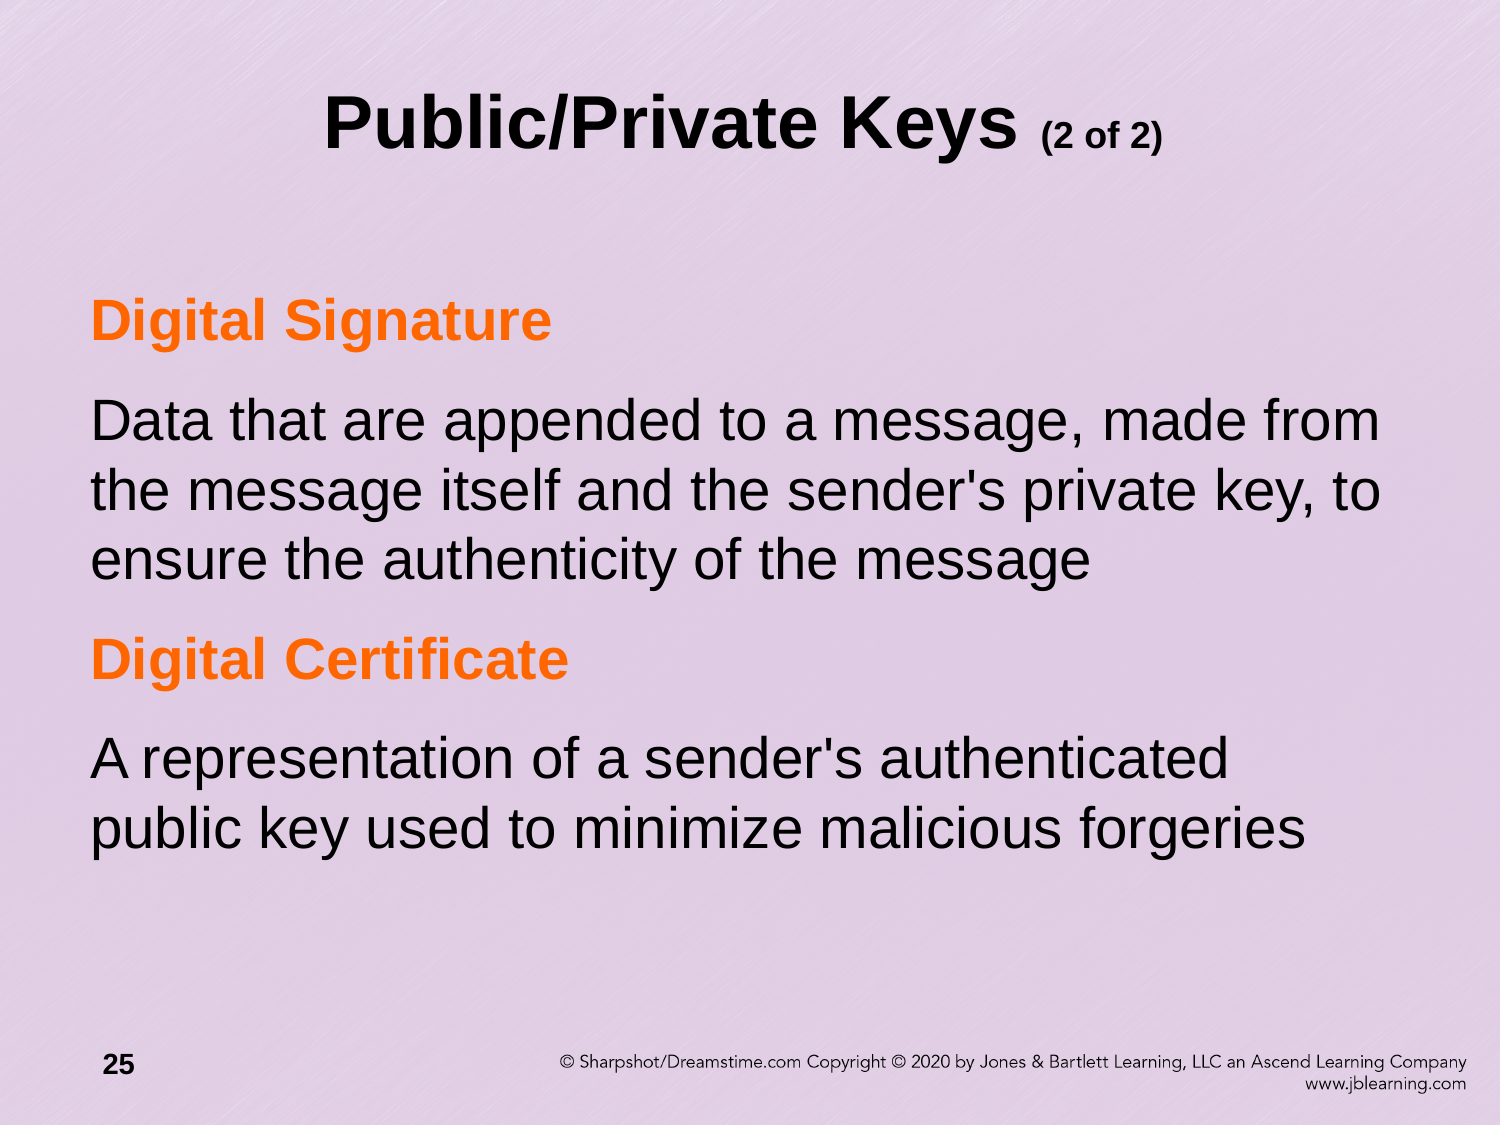

# Public/Private Keys (2 of 2)
Digital Signature
Data that are appended to a message, made from the message itself and the sender's private key, to ensure the authenticity of the message
Digital Certificate
A representation of a sender's authenticated  public key used to minimize malicious forgeries
25